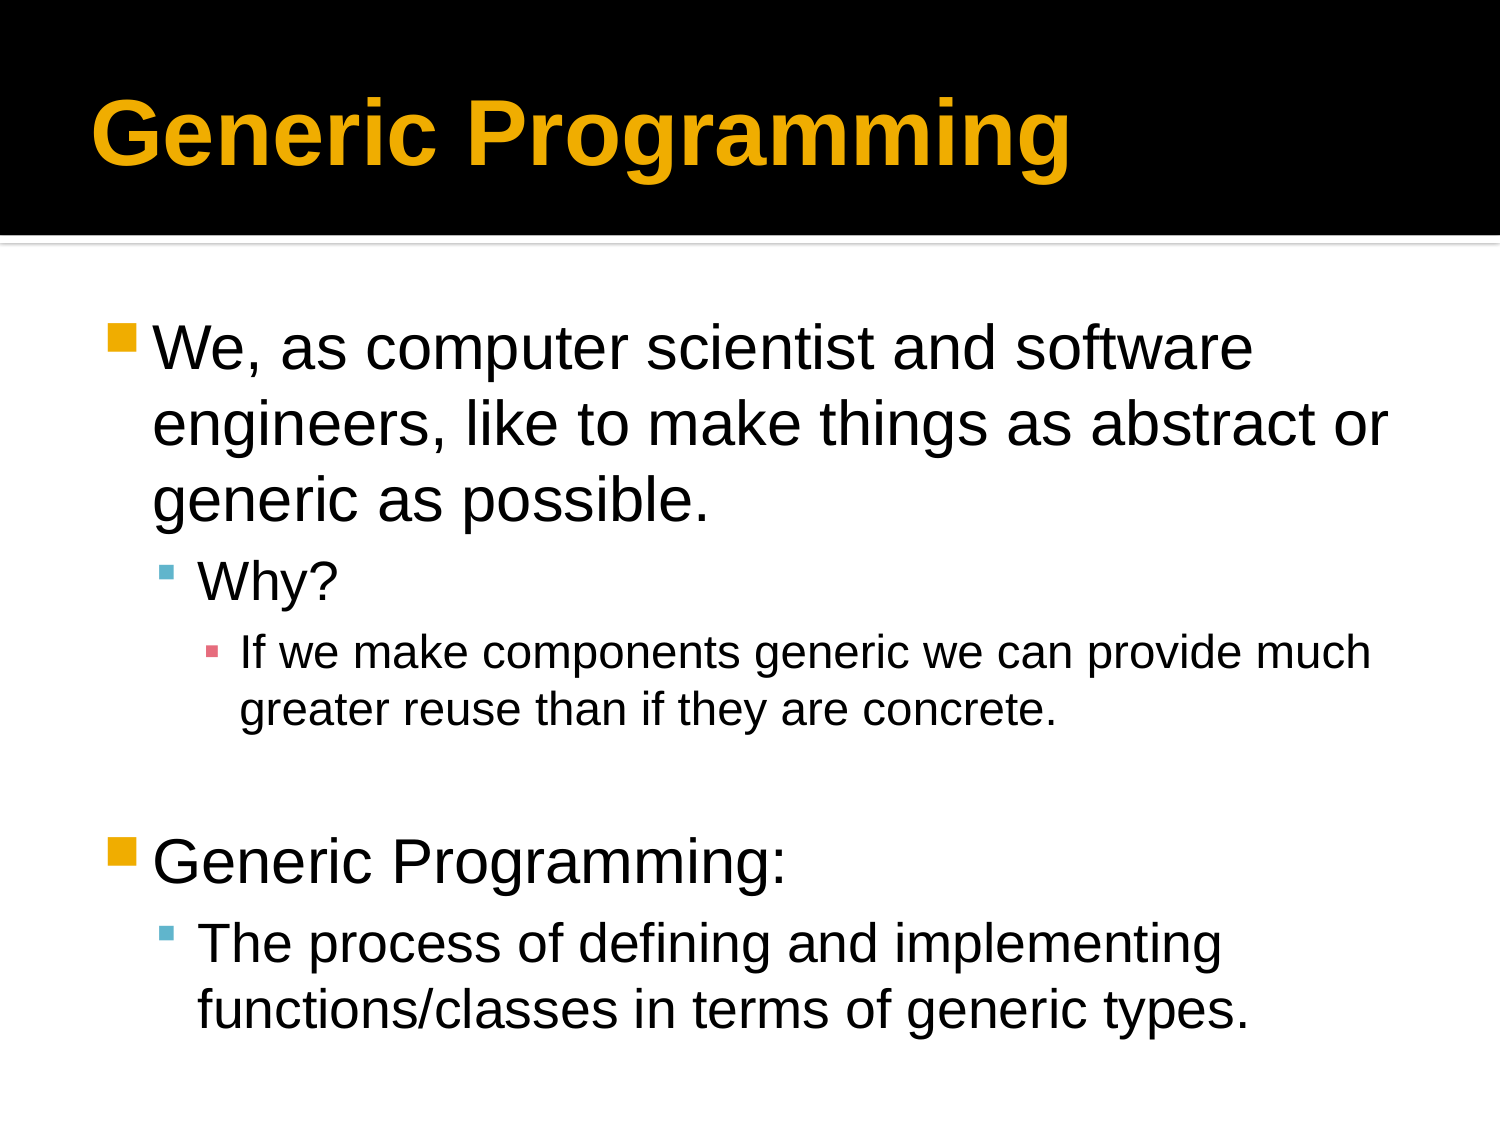

# Generic Programming
We, as computer scientist and software engineers, like to make things as abstract or generic as possible.
Why?
If we make components generic we can provide much greater reuse than if they are concrete.

Generic Programming:
The process of defining and implementing functions/classes in terms of generic types.